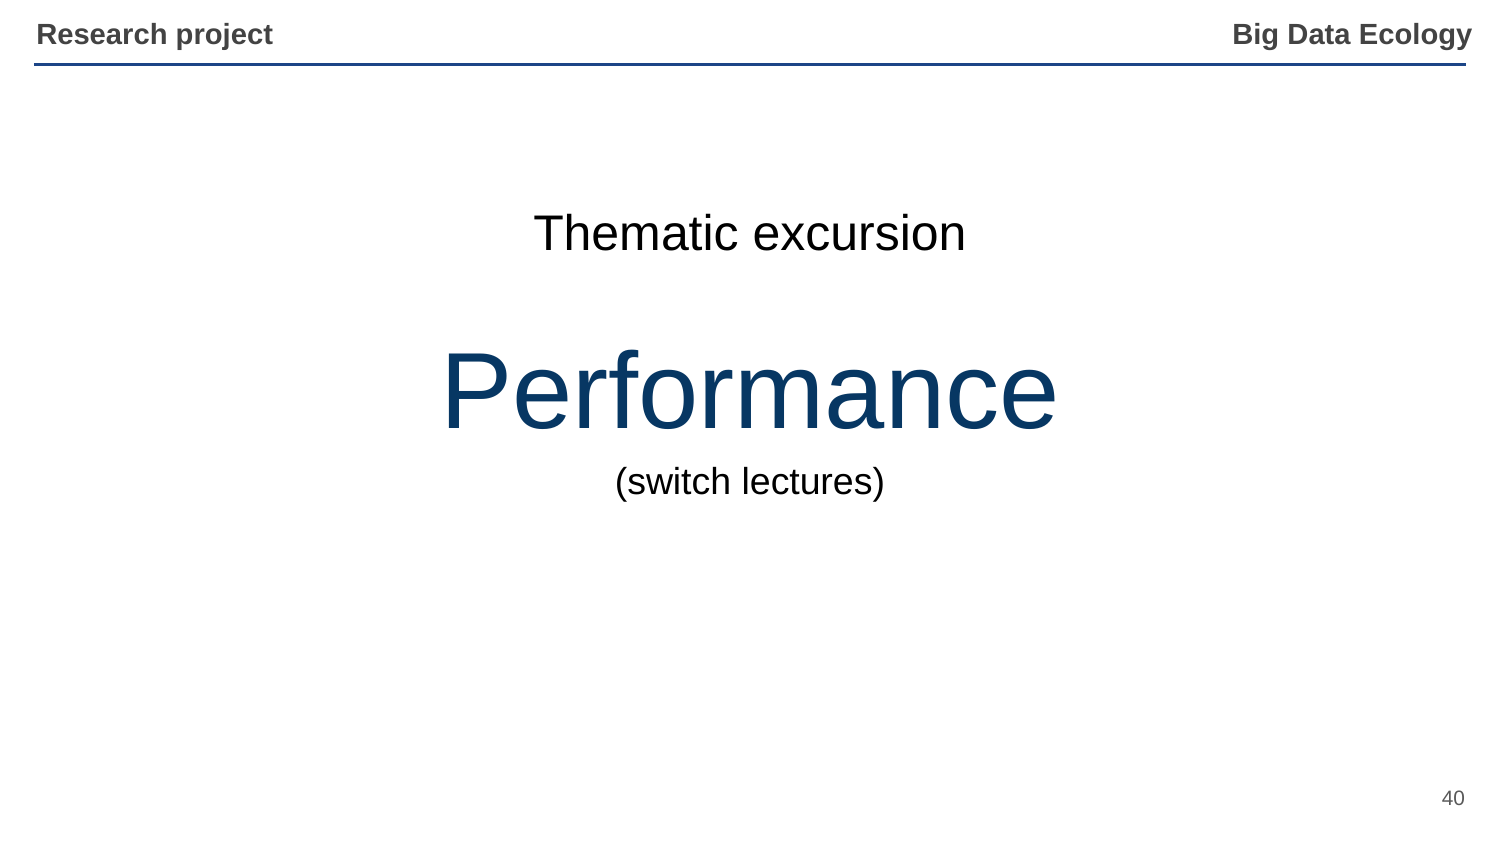

Research project
Thematic excursion

Performance
(switch lectures)
40